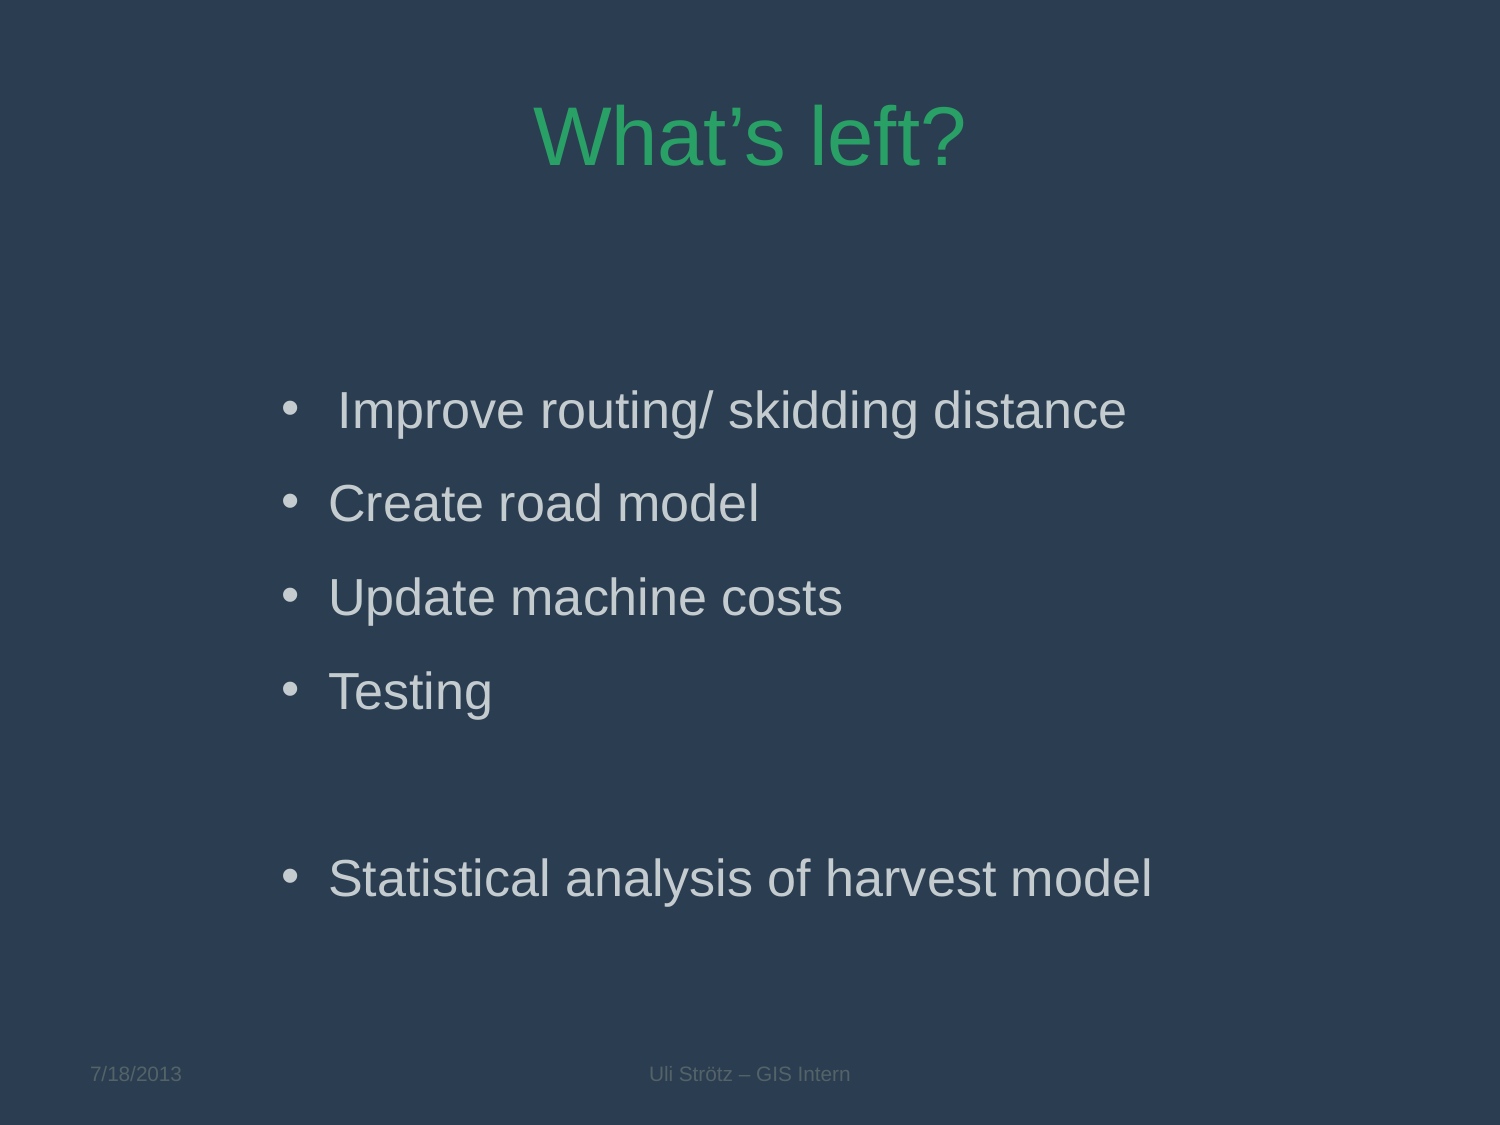

What’s left?

Improve routing/ skidding distance
Create road model
Update machine costs
Testing

Statistical analysis of harvest model
7/18/2013
Uli Strötz – GIS Intern